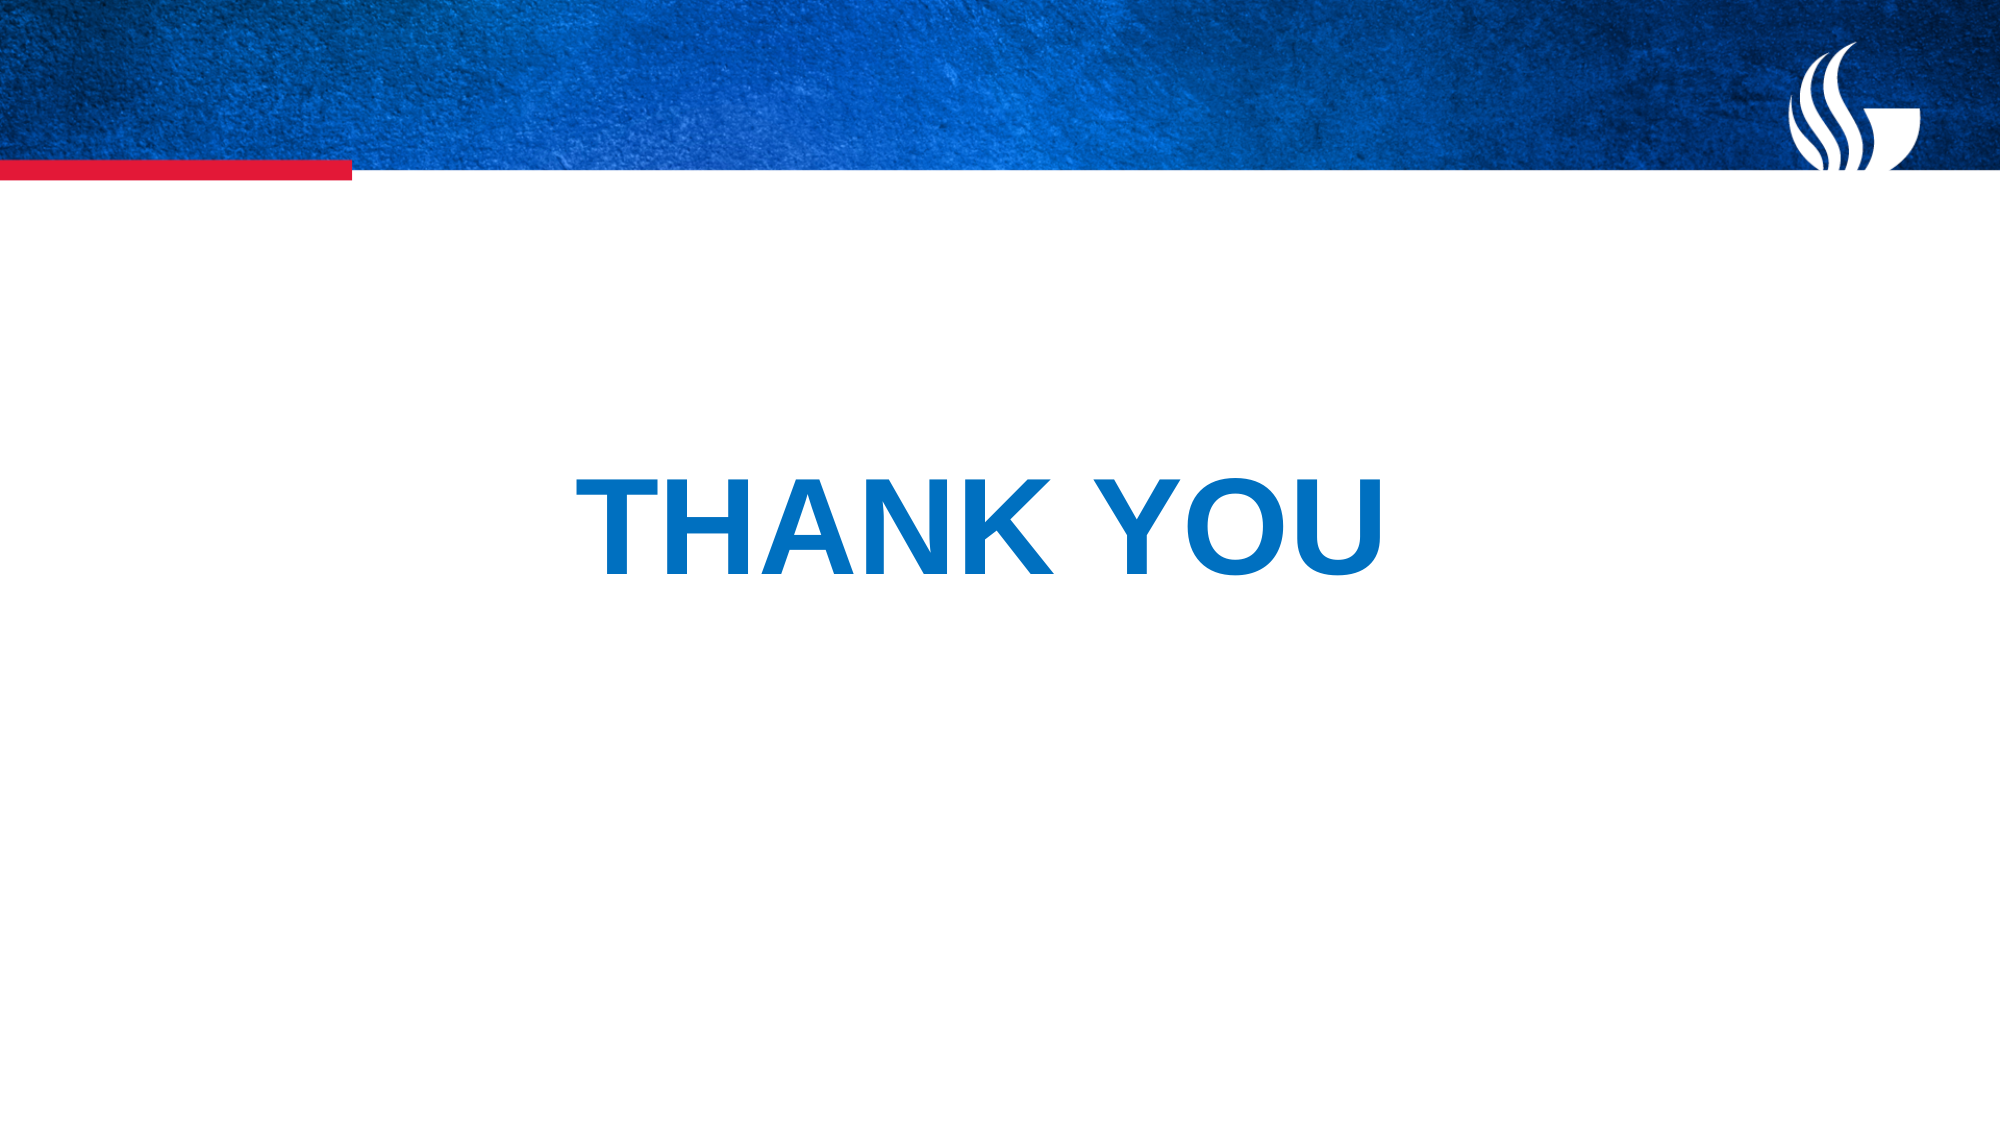

# THANK YOU
4 Theme Parks
34 Resorts & Hotels
2 Water Parks
1 Shopping Mall
4 Golf Courses
1 Wedding Pavilion
1 ESPN Sports Complex
2 Miniature Golf Courses